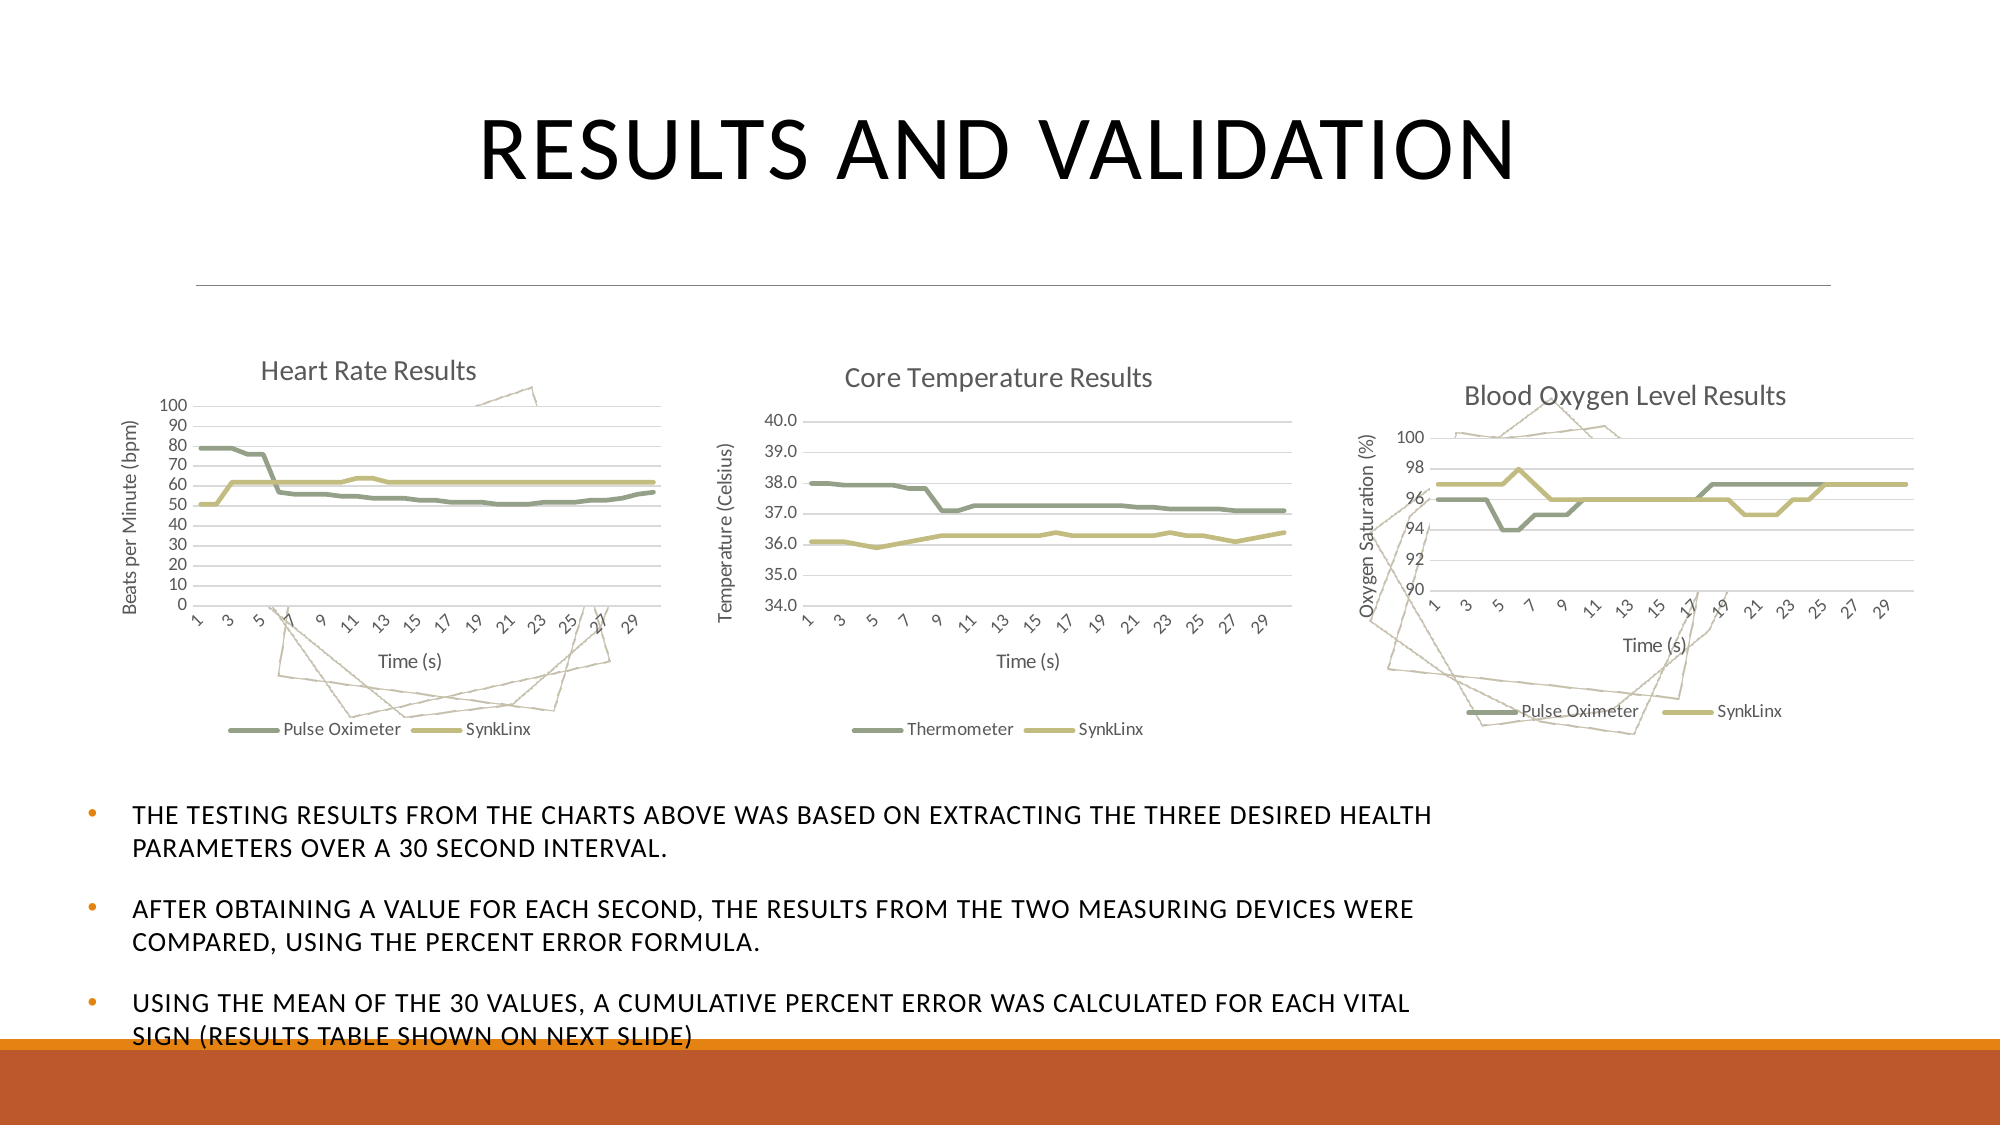

# Results and Validation

### Chart: Heart Rate Results

| Category |  |  |
|---|---|---|

### Chart: Core Temperature Results

| Category |  |  |
|---|---|---|

### Chart: Blood Oxygen Level Results

| Category |  |  |
|---|---|---|
The testing results from the charts above was based on extracting the three desired health parameters over a 30 second interval.
After obtaining a value for each second, the results from the two measuring devices were compared, using the percent error formula.
Using the mean of the 30 values, a cumulative percent error was calculated for each vital sign (results table shown on next slide)